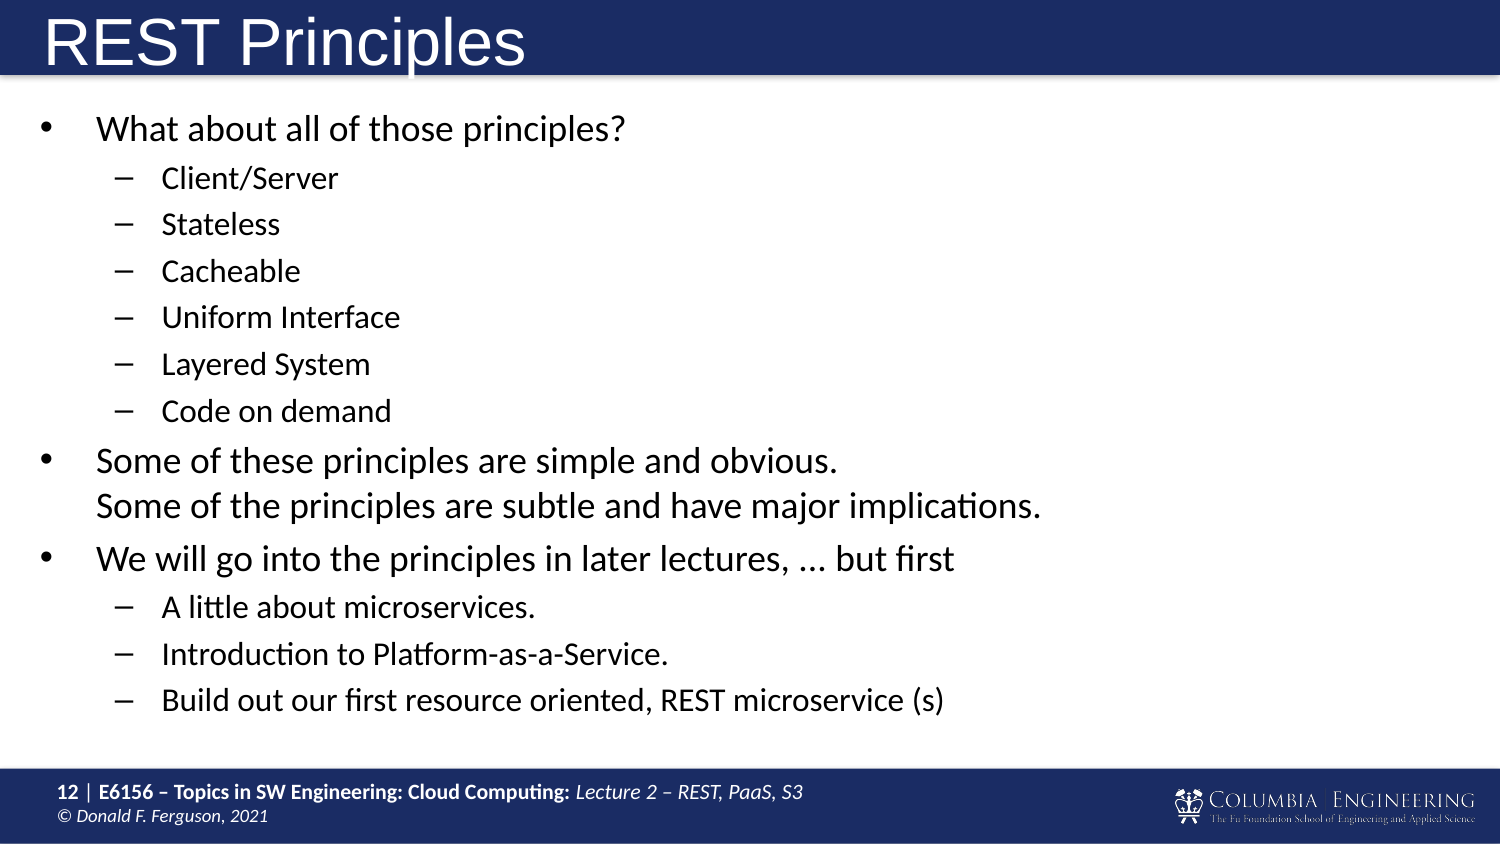

# REST Principles
What about all of those principles?
Client/Server
Stateless
Cacheable
Uniform Interface
Layered System
Code on demand
Some of these principles are simple and obvious.
Some of the principles are subtle and have major implications.
We will go into the principles in later lectures, ... but first
A little about microservices.
Introduction to Platform-as-a-Service.
Build out our first resource oriented, REST microservice (s)